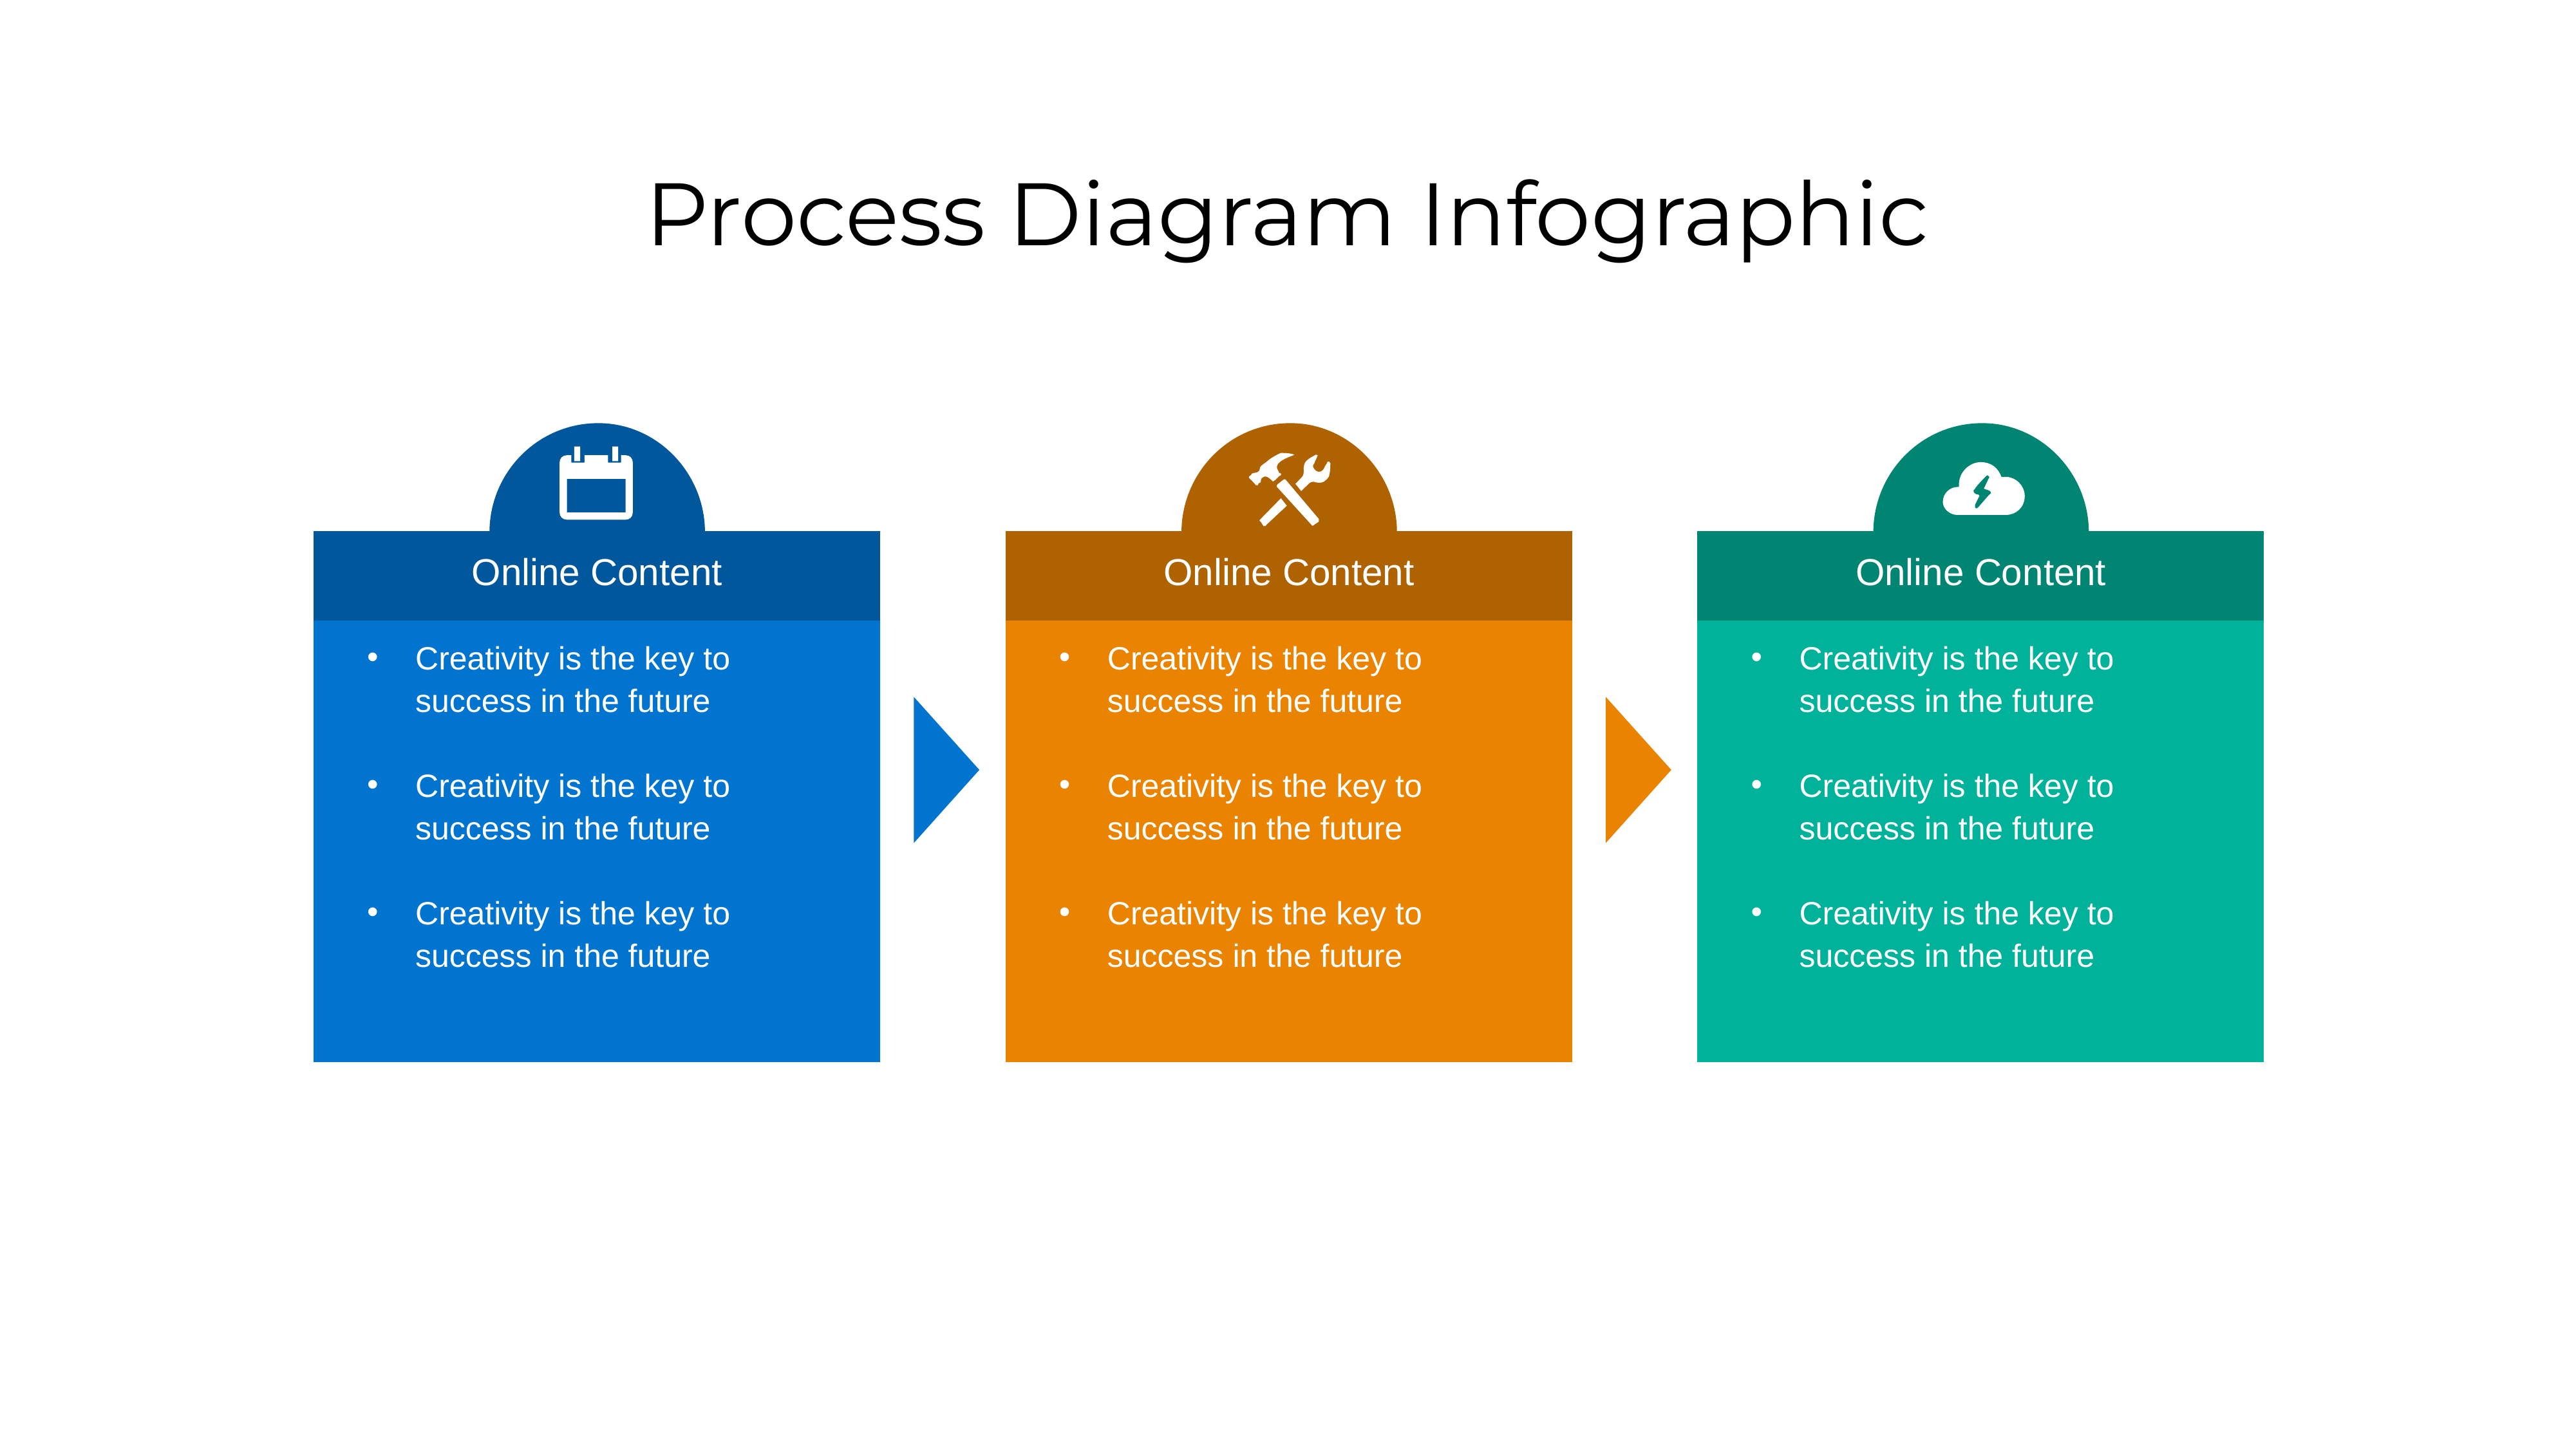

# Process Diagram Infographic

Online Content
Online Content
Online Content

Creativity is the key to success in the future

Creativity is the key to success in the future

Creativity is the key to success in the future
Creativity is the key to success in the future

Creativity is the key to success in the future

Creativity is the key to success in the future
Creativity is the key to success in the future

Creativity is the key to success in the future

Creativity is the key to success in the future